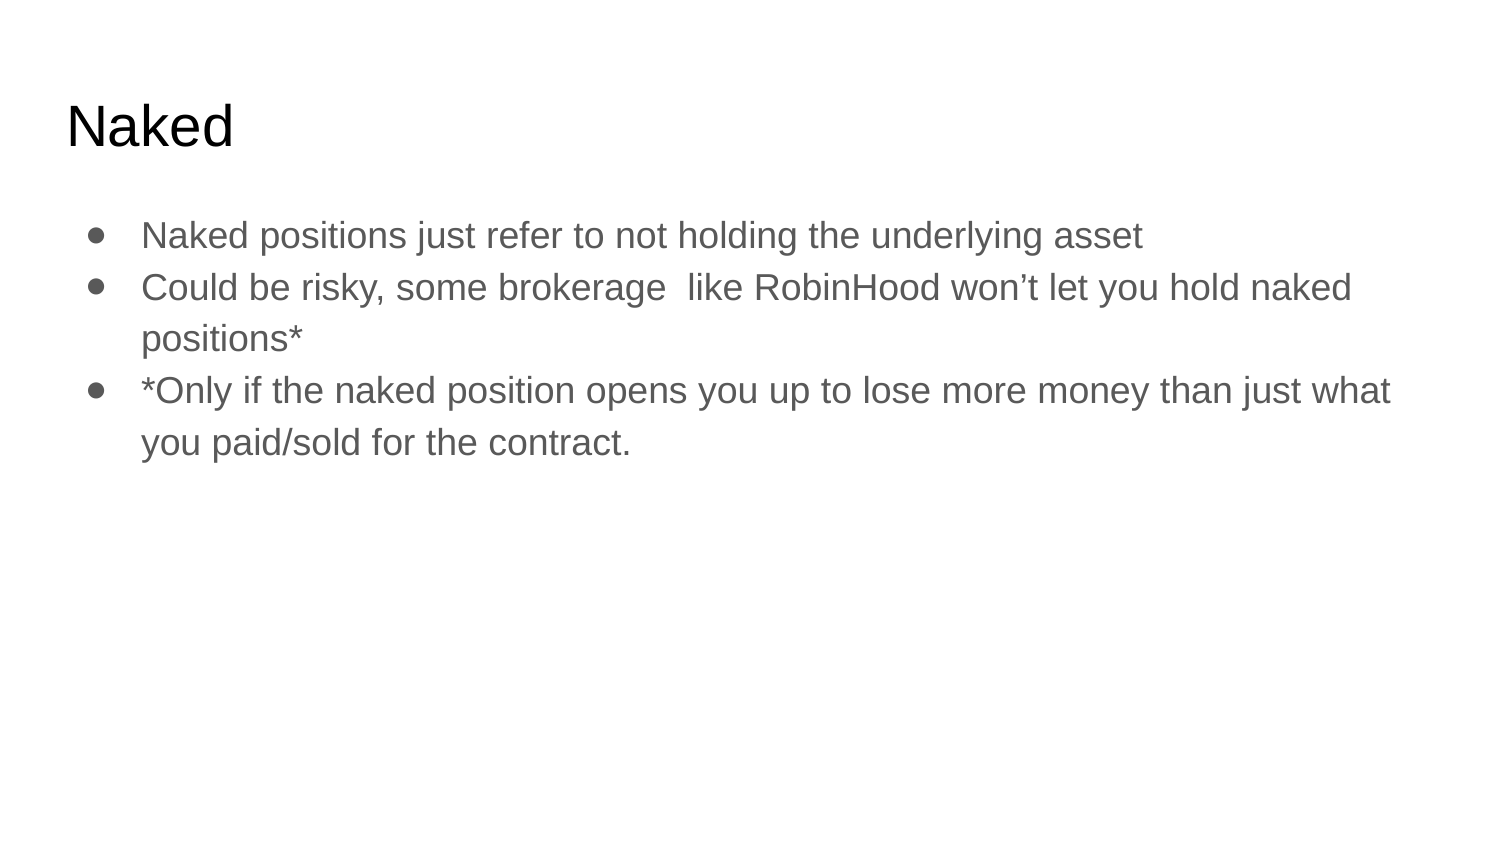

# Naked
Naked positions just refer to not holding the underlying asset
Could be risky, some brokerage  like RobinHood won’t let you hold naked positions*
*Only if the naked position opens you up to lose more money than just what you paid/sold for the contract.